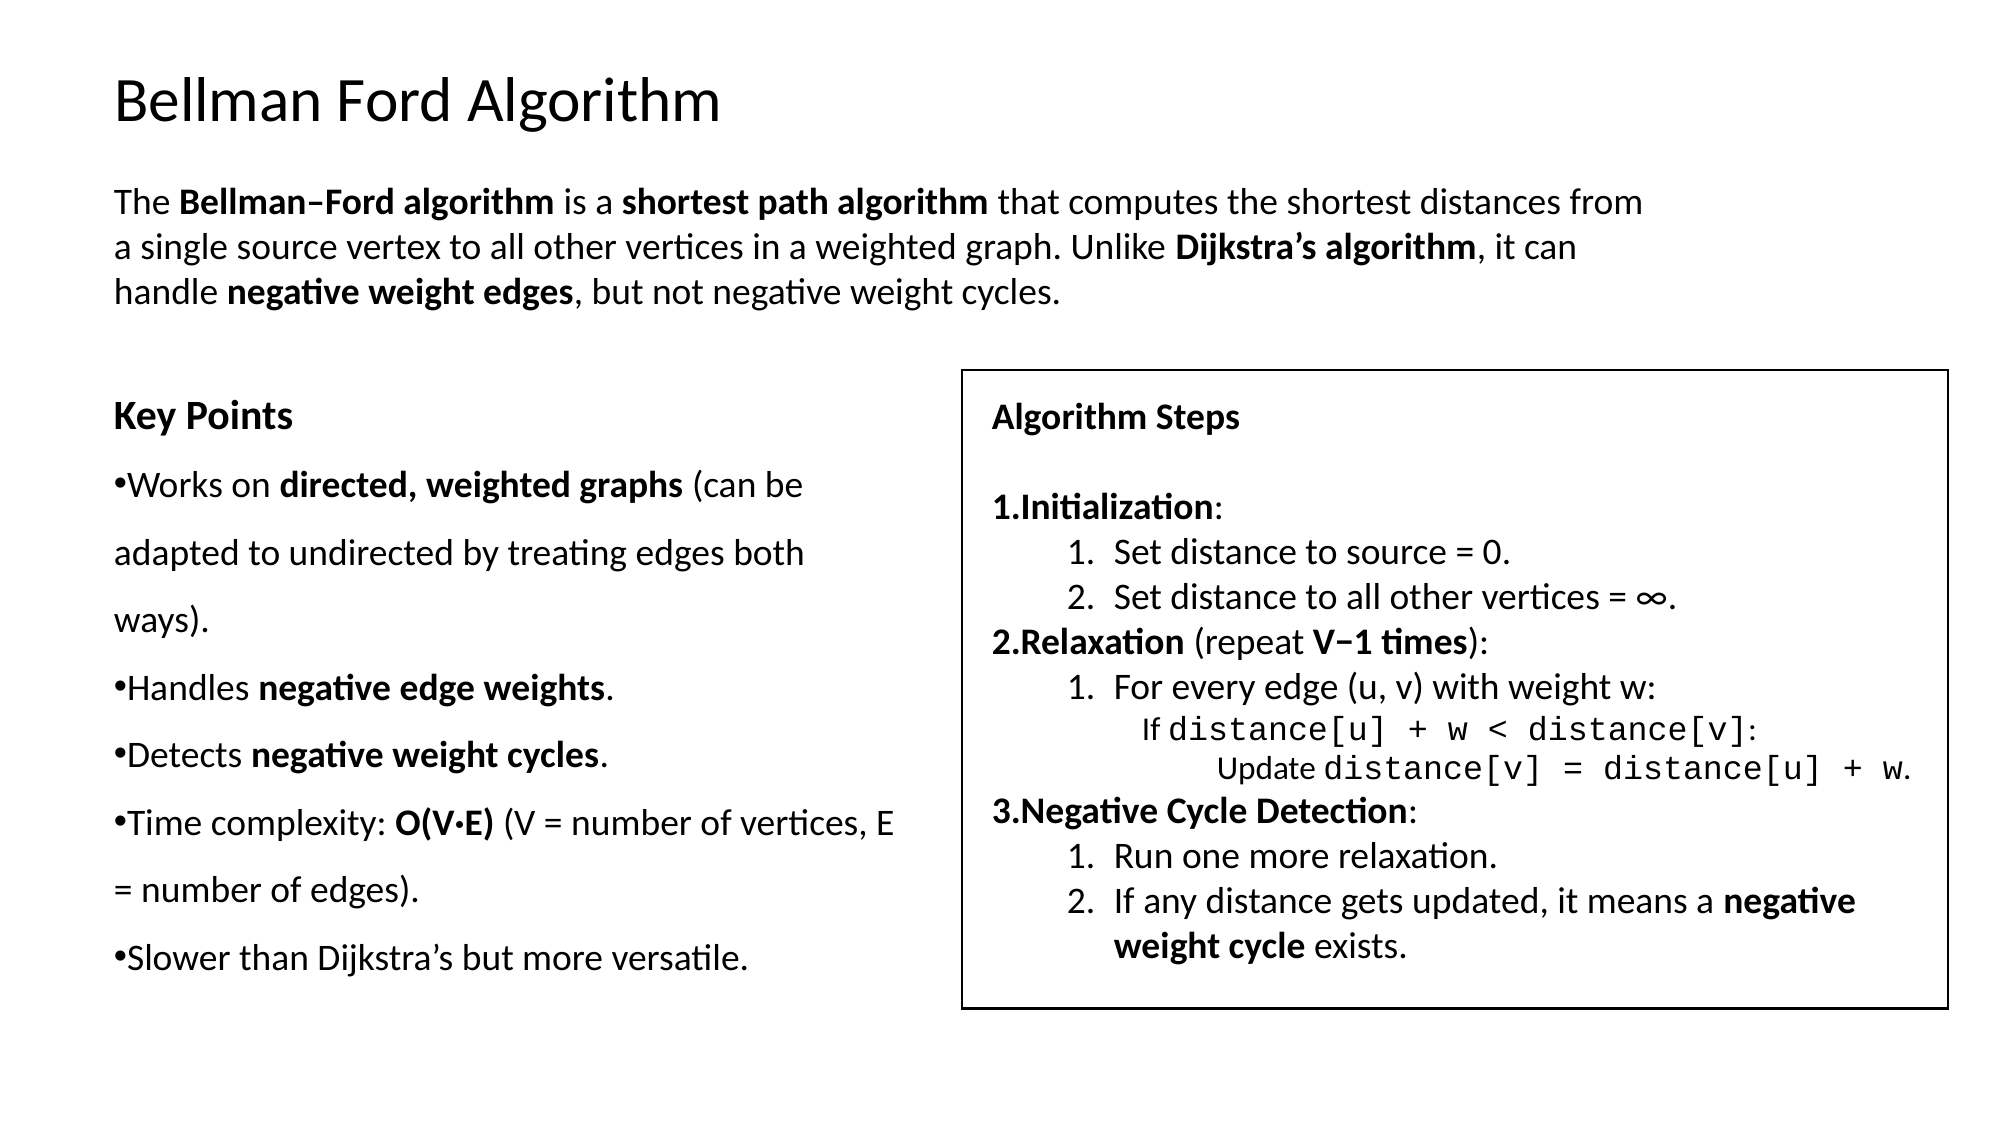

# Bellman Ford Algorithm
The Bellman–Ford algorithm is a shortest path algorithm that computes the shortest distances from a single source vertex to all other vertices in a weighted graph. Unlike Dijkstra’s algorithm, it can handle negative weight edges, but not negative weight cycles.

Key Points
Works on directed, weighted graphs (can be adapted to undirected by treating edges both ways).
Handles negative edge weights.
Detects negative weight cycles.
Time complexity: O(V·E) (V = number of vertices, E = number of edges).
Slower than Dijkstra’s but more versatile.
Algorithm Steps

Initialization:
Set distance to source = 0.
Set distance to all other vertices = ∞.
Relaxation (repeat V−1 times):
For every edge (u, v) with weight w:
If distance[u] + w < distance[v]:
Update distance[v] = distance[u] + w.
Negative Cycle Detection:
Run one more relaxation.
If any distance gets updated, it means a negative weight cycle exists.